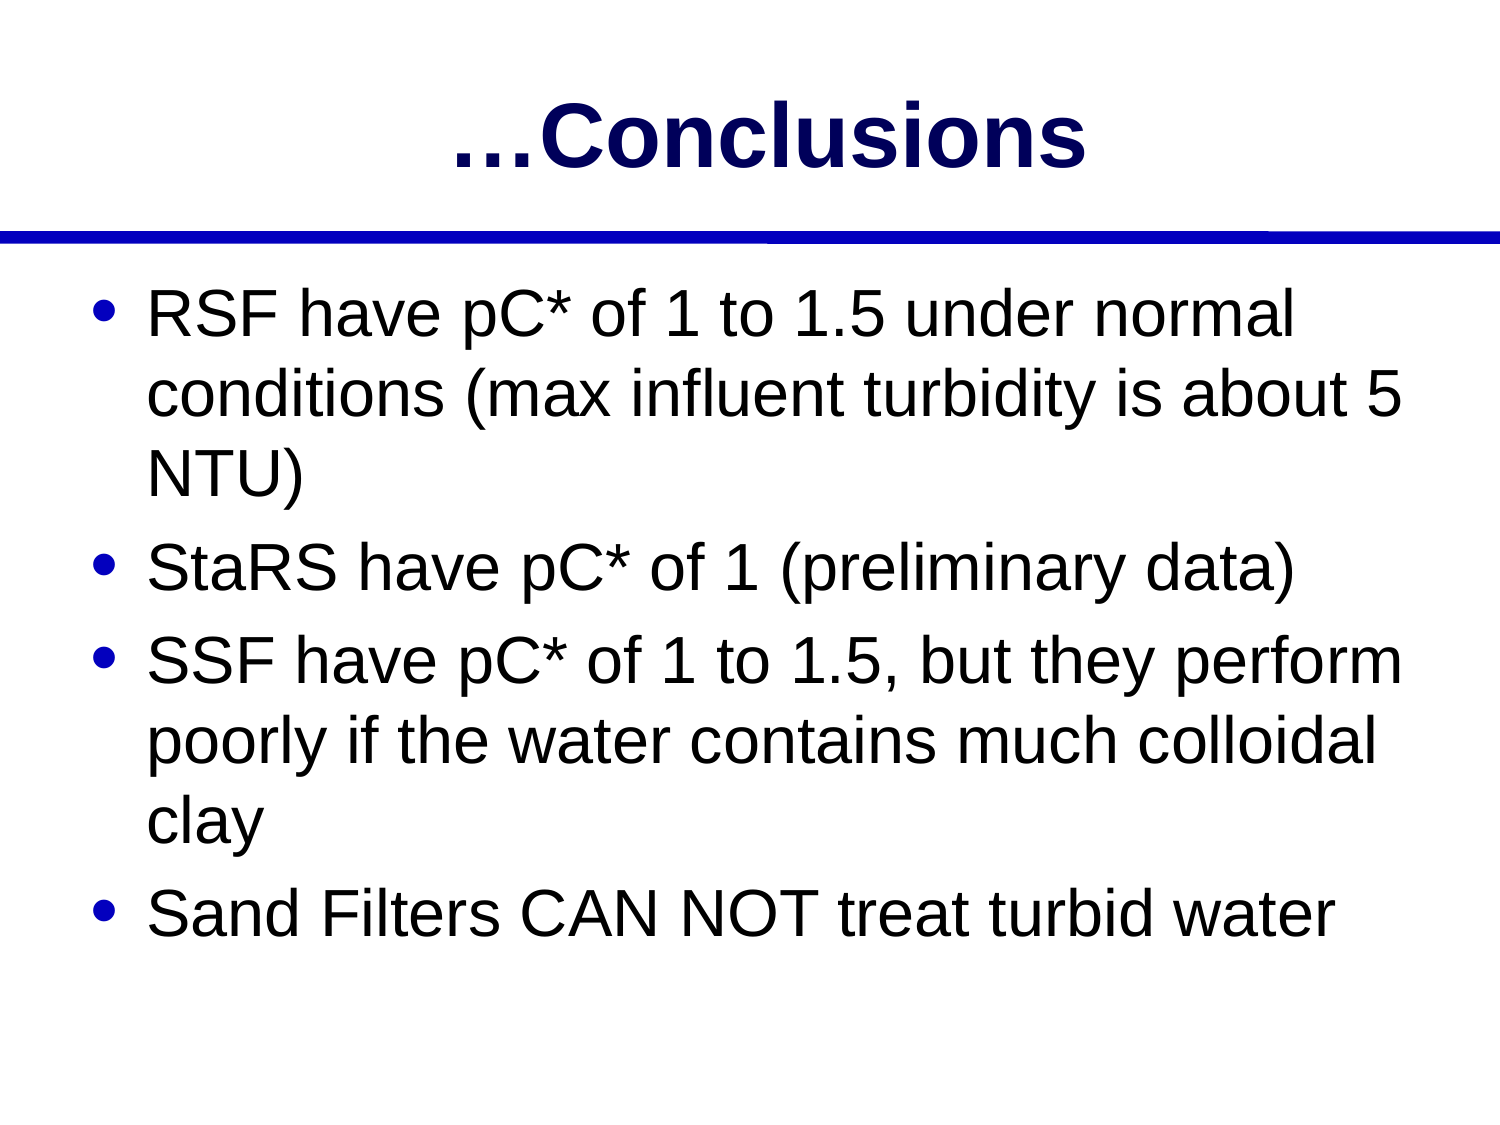

# …Conclusions
RSF have pC* of 1 to 1.5 under normal conditions (max influent turbidity is about 5 NTU)
StaRS have pC* of 1 (preliminary data)
SSF have pC* of 1 to 1.5, but they perform poorly if the water contains much colloidal clay
Sand Filters CAN NOT treat turbid water